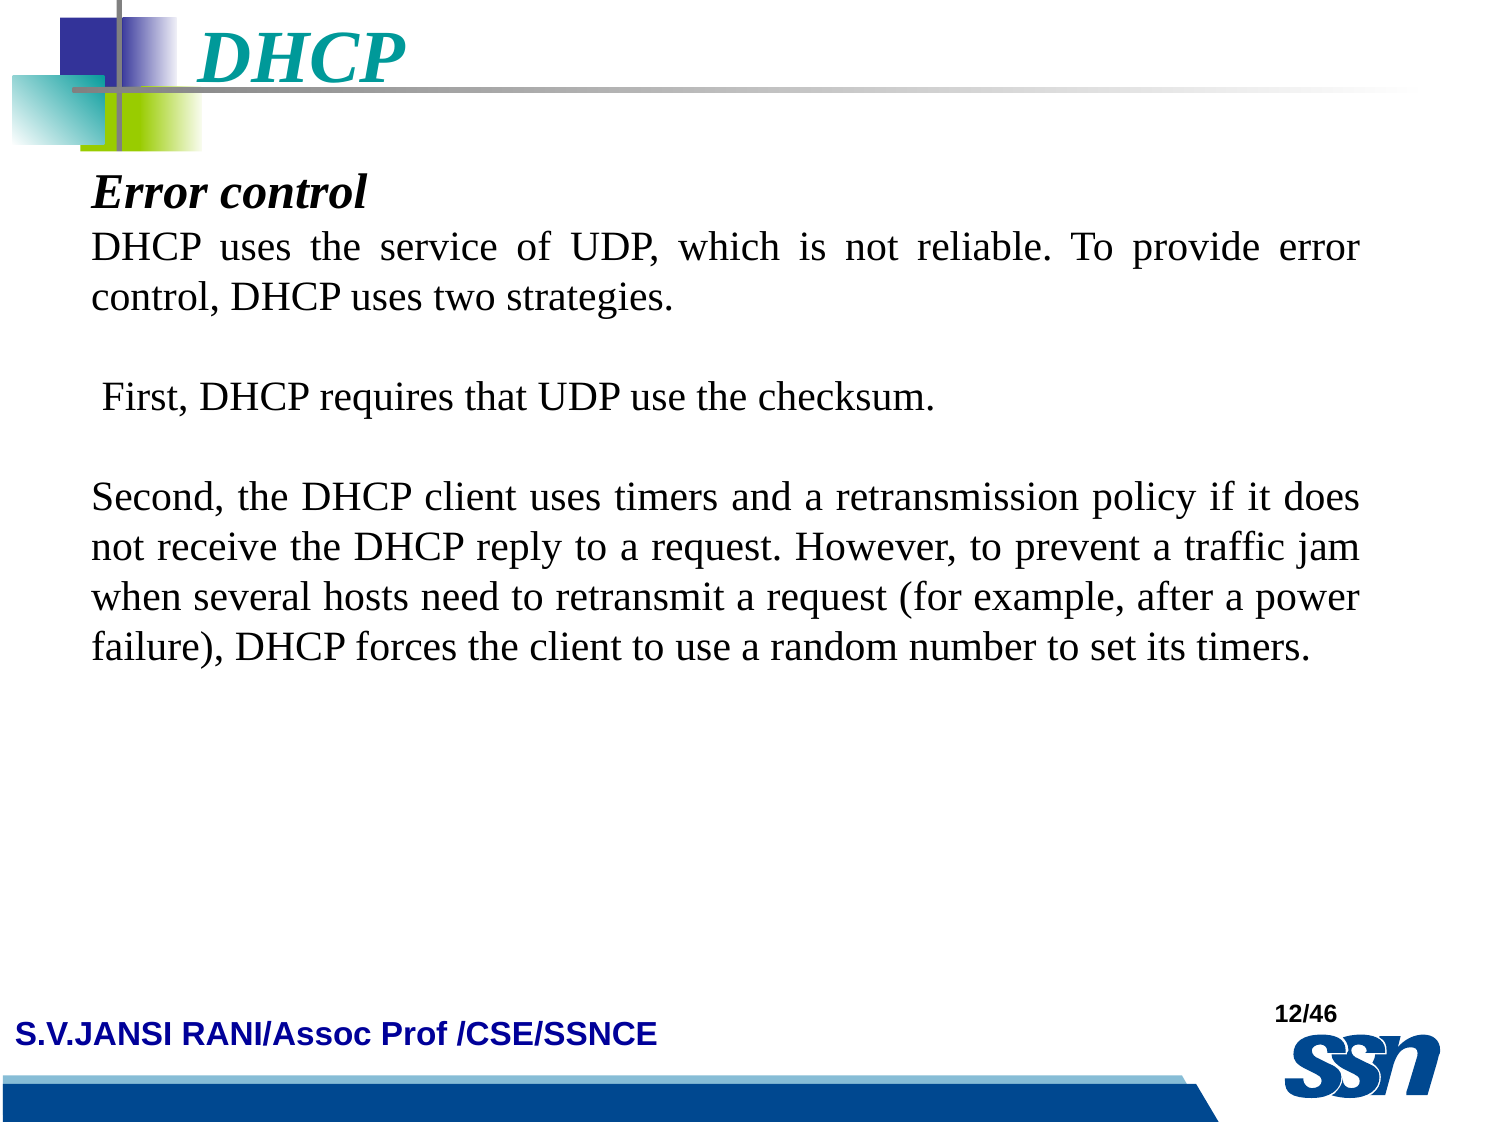

DHCP

Error control
DHCP uses the service of UDP, which is not reliable. To provide error control, DHCP uses two strategies.

 First, DHCP requires that UDP use the checksum.

Second, the DHCP client uses timers and a retransmission policy if it does not receive the DHCP reply to a request. However, to prevent a traffic jam when several hosts need to retransmit a request (for example, after a power failure), DHCP forces the client to use a random number to set its timers.